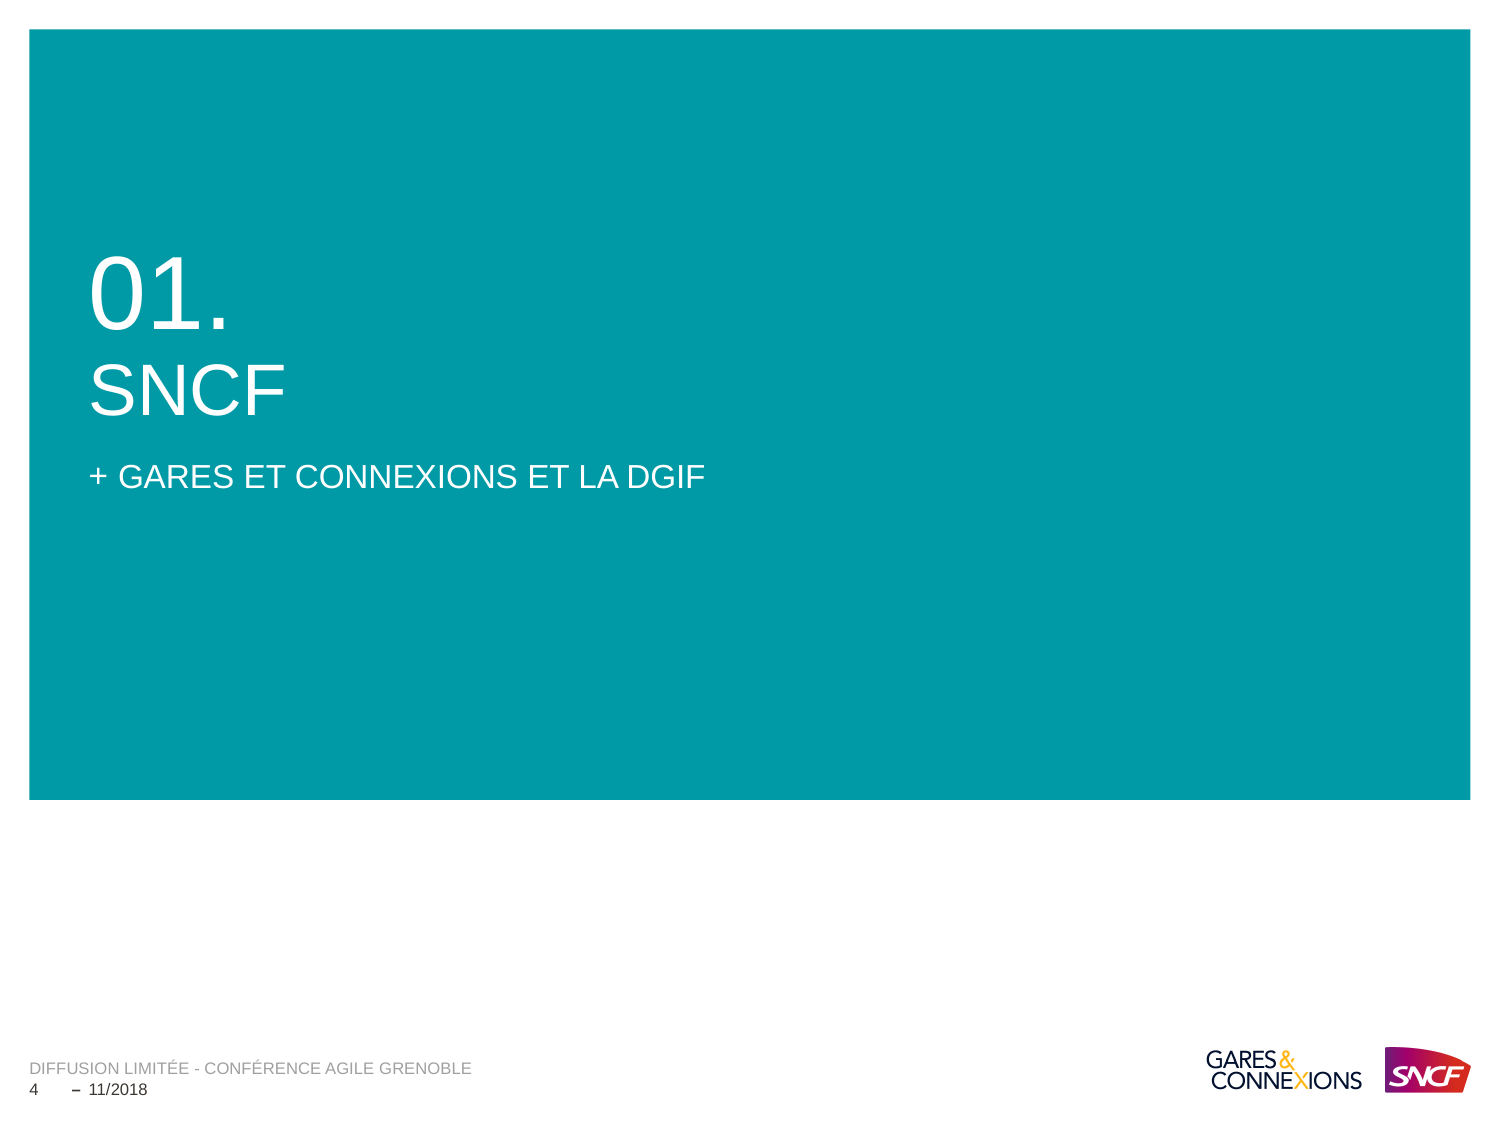

01.
SNCF
Gares et CONNEXIONS et LA DGIF
Diffusion limitée - Conférence Agile Grenoble
11/2018
4